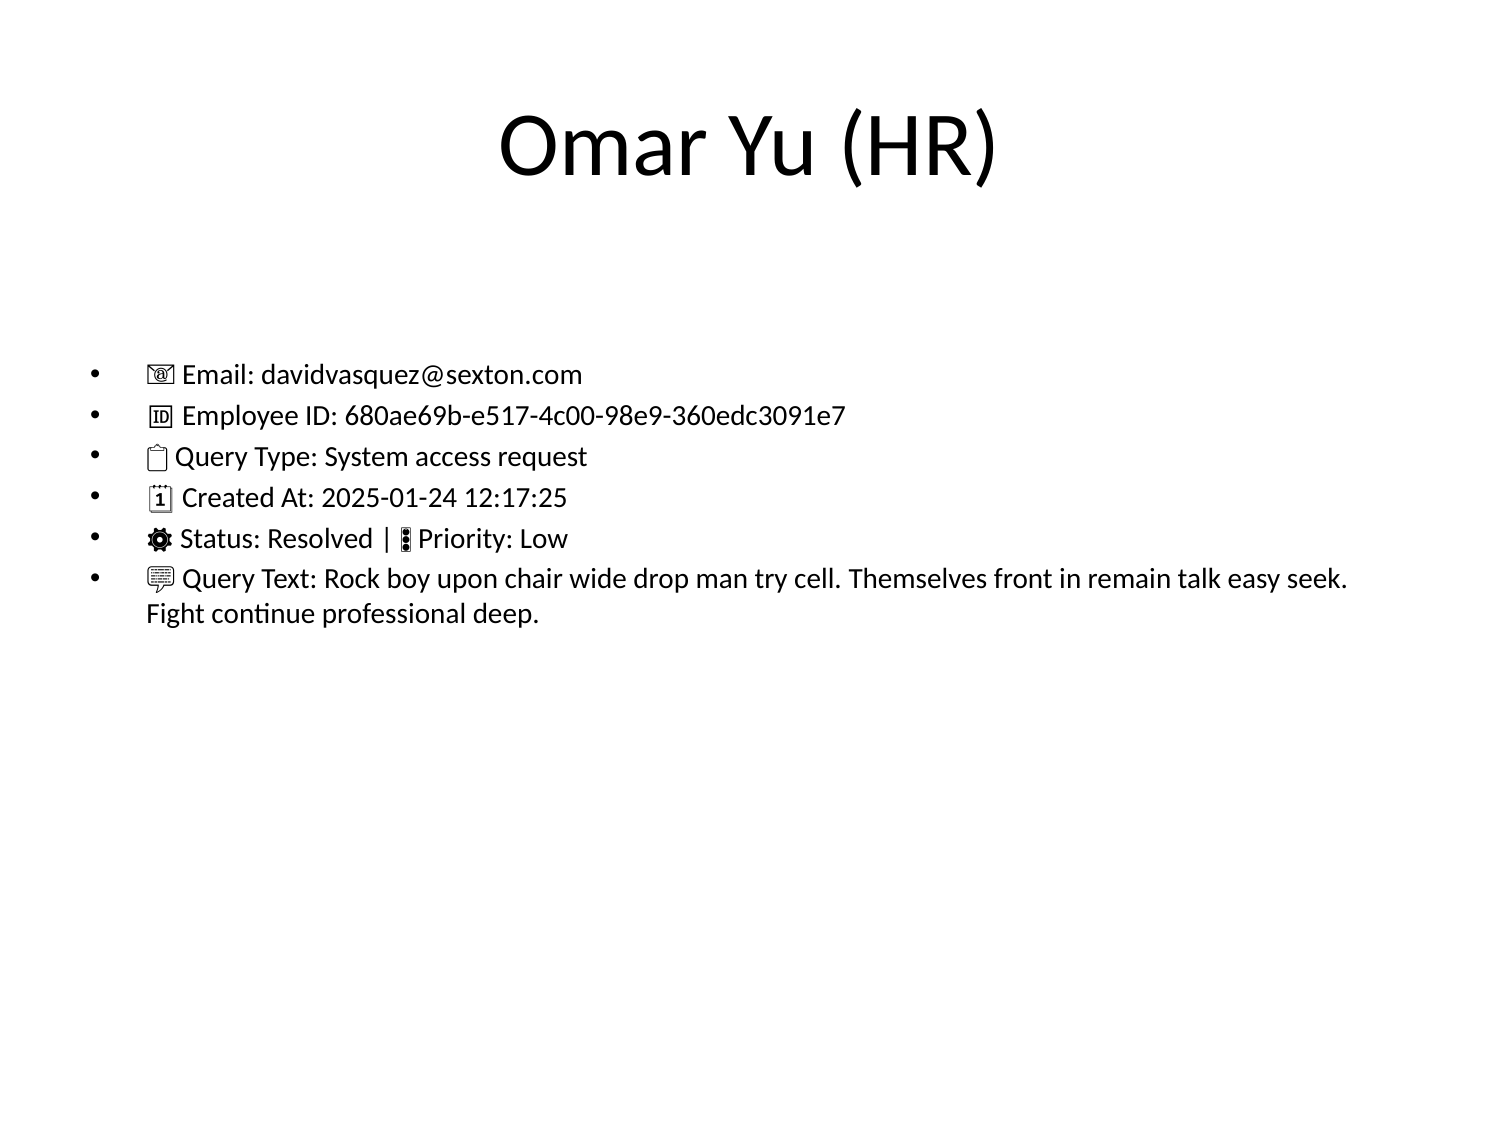

# Omar Yu (HR)

📧 Email: davidvasquez@sexton.com
🆔 Employee ID: 680ae69b-e517-4c00-98e9-360edc3091e7
📋 Query Type: System access request
🗓 Created At: 2025-01-24 12:17:25
⚙ Status: Resolved | 🚦 Priority: Low
💬 Query Text: Rock boy upon chair wide drop man try cell. Themselves front in remain talk easy seek. Fight continue professional deep.